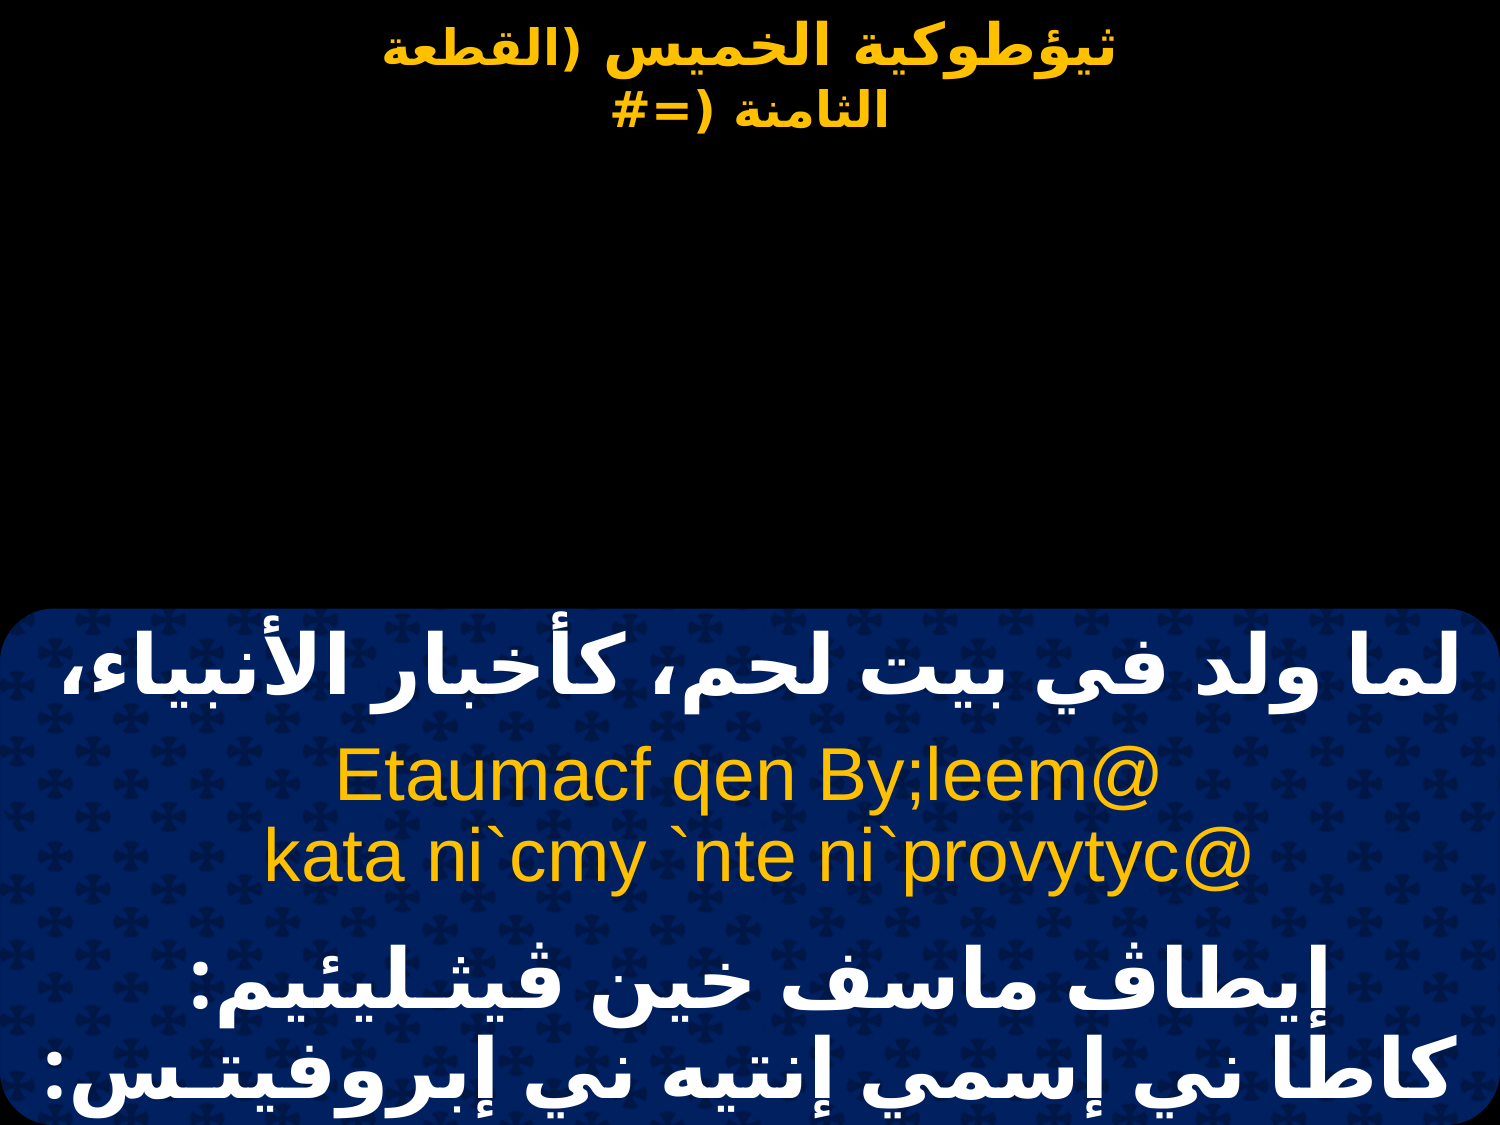

لما ولد في بيت لحم، كأخبار الأنبياء،
Etaumacf qen By;leem@
 kata ni`cmy `nte ni`provytyc@
إيطاڤ ماسف خين ڤيثـليئيم:
كاطا ني إسمي إنتيه ني إبروفيتـس: